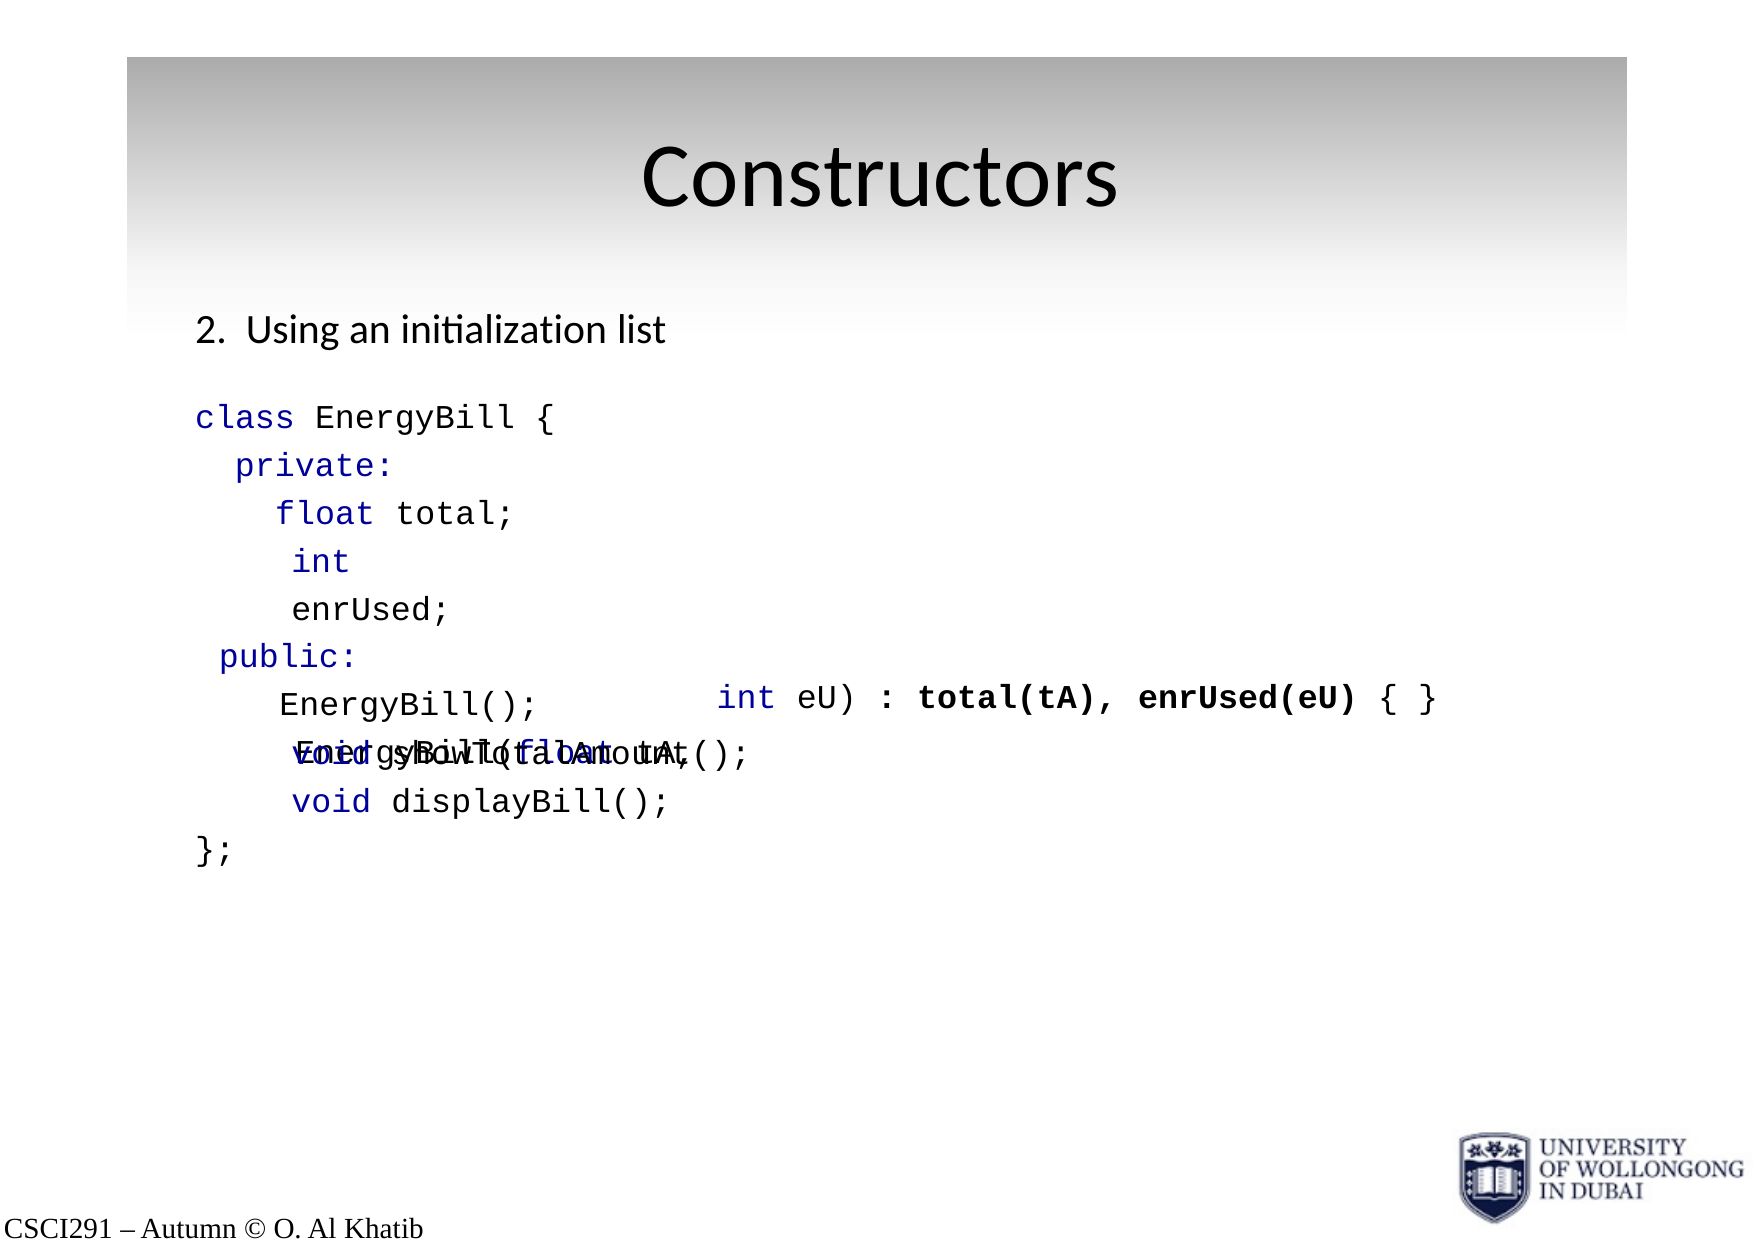

# Constructors
2.  Using an initialization list
class EnergyBill { private:
float total; int	enrUsed;
public:
EnergyBill(); EnergyBill(float tA,
int eU) : total(tA),
enrUsed(eU) { }
void showTotalAmount(); void displayBill();
};